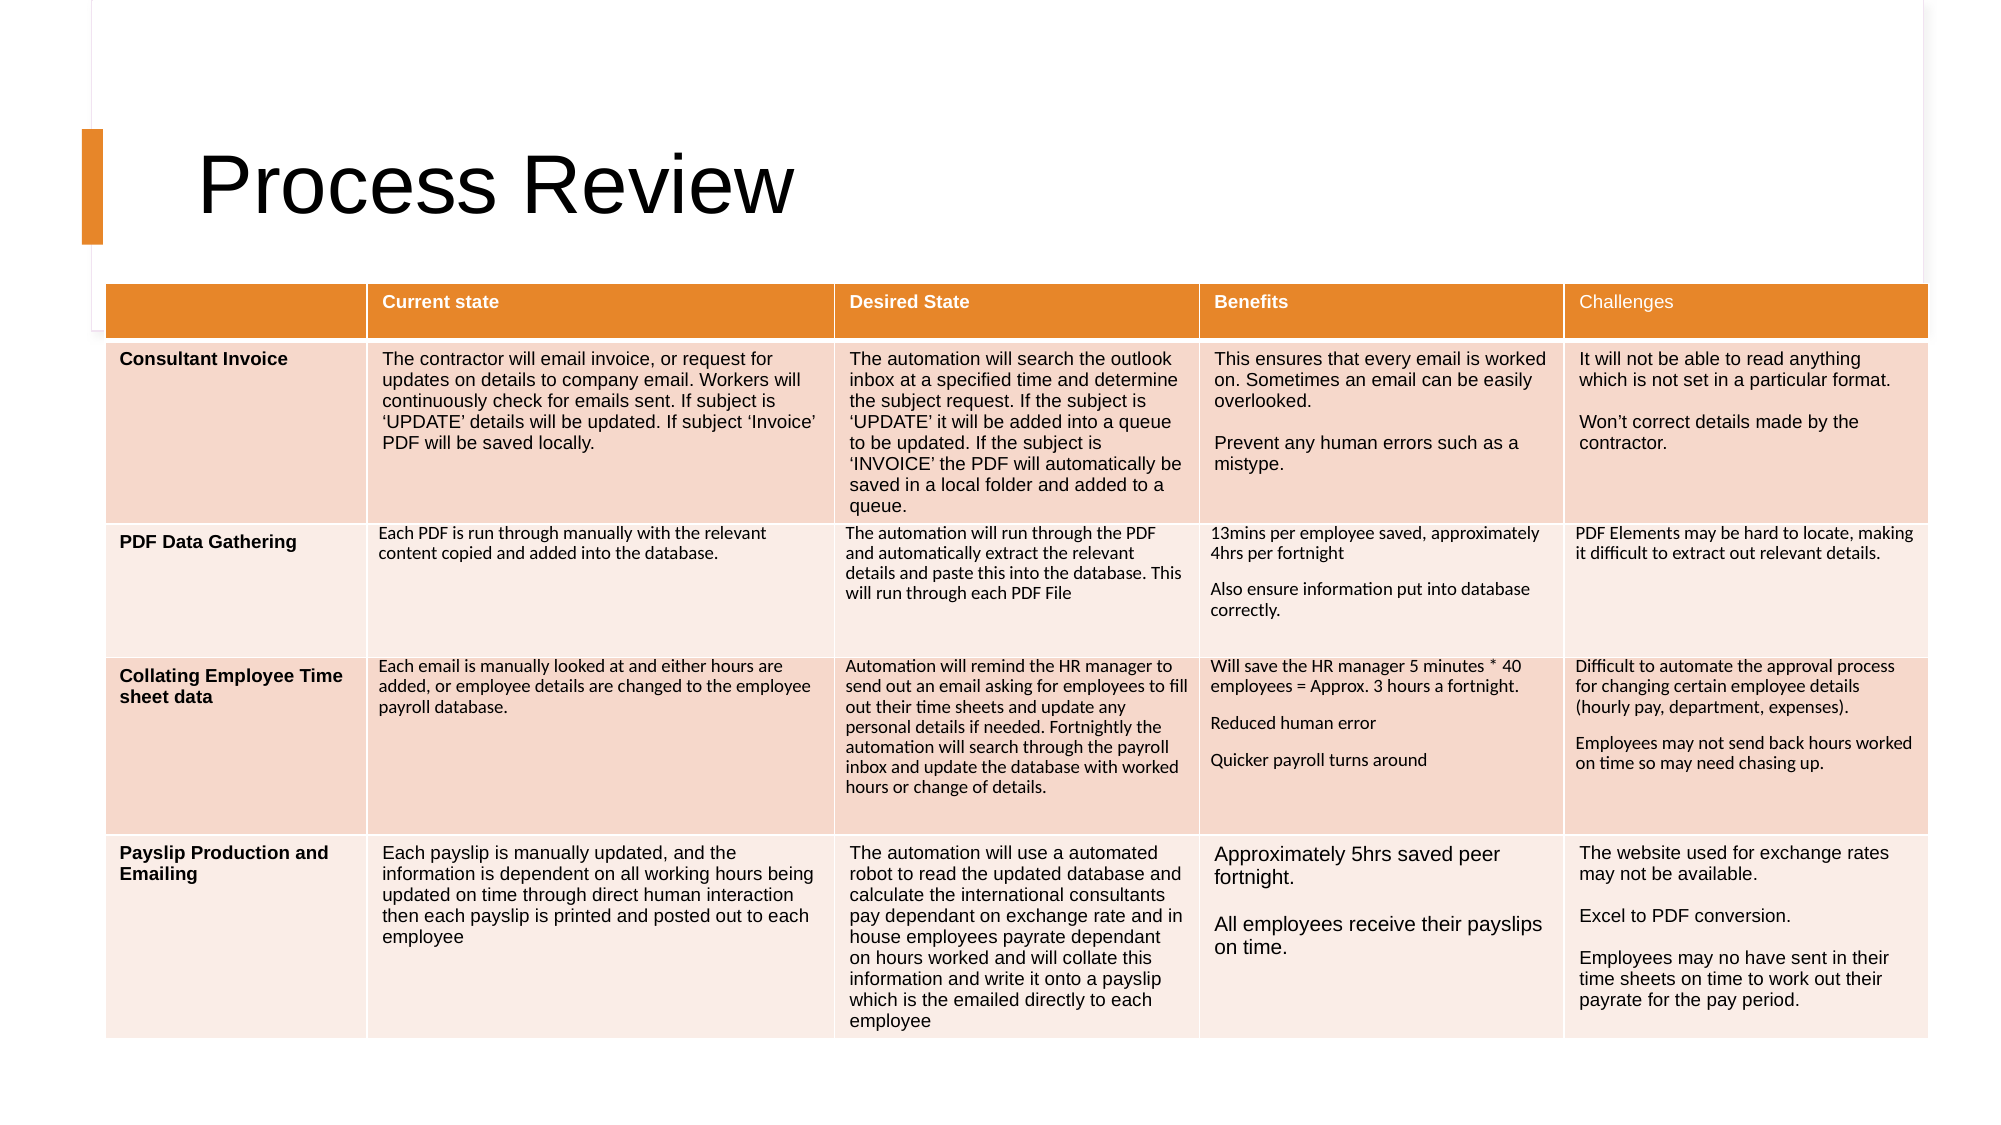

# Process Review
|  | Current state | Desired State | Benefits | Challenges |
| --- | --- | --- | --- | --- |
| Consultant Invoice | The contractor will email invoice, or request for updates on details to company email. Workers will continuously check for emails sent. If subject is ‘UPDATE’ details will be updated. If subject ‘Invoice’ PDF will be saved locally. | The automation will search the outlook inbox at a specified time and determine the subject request. If the subject is ‘UPDATE’ it will be added into a queue to be updated. If the subject is ‘INVOICE’ the PDF will automatically be saved in a local folder and added to a queue. | This ensures that every email is worked on. Sometimes an email can be easily overlooked.   Prevent any human errors such as a mistype. | It will not be able to read anything which is not set in a particular format.   Won’t correct details made by the contractor. |
| PDF Data Gathering | Each PDF is run through manually with the relevant content copied and added into the database. | The automation will run through the PDF and automatically extract the relevant details and paste this into the database. This will run through each PDF File | 13mins per employee saved, approximately 4hrs per fortnight Also ensure information put into database correctly. | PDF Elements may be hard to locate, making it difficult to extract out relevant details. |
| Collating Employee Time sheet data | Each email is manually looked at and either hours are added, or employee details are changed to the employee payroll database. | Automation will remind the HR manager to send out an email asking for employees to fill out their time sheets and update any personal details if needed. Fortnightly the automation will search through the payroll inbox and update the database with worked hours or change of details. | Will save the HR manager 5 minutes \* 40 employees = Approx. 3 hours a fortnight. Reduced human error Quicker payroll turns around | Difficult to automate the approval process for changing certain employee details (hourly pay, department, expenses). Employees may not send back hours worked on time so may need chasing up. |
| Payslip Production and Emailing | Each payslip is manually updated, and the information is dependent on all working hours being updated on time through direct human interaction then each payslip is printed and posted out to each employee | The automation will use a automated robot to read the updated database and calculate the international consultants pay dependant on exchange rate and in house employees payrate dependant on hours worked and will collate this information and write it onto a payslip which is the emailed directly to each employee | Approximately 5hrs saved peer fortnight. All employees receive their payslips on time. | The website used for exchange rates may not be available. Excel to PDF conversion. Employees may no have sent in their time sheets on time to work out their payrate for the pay period. |